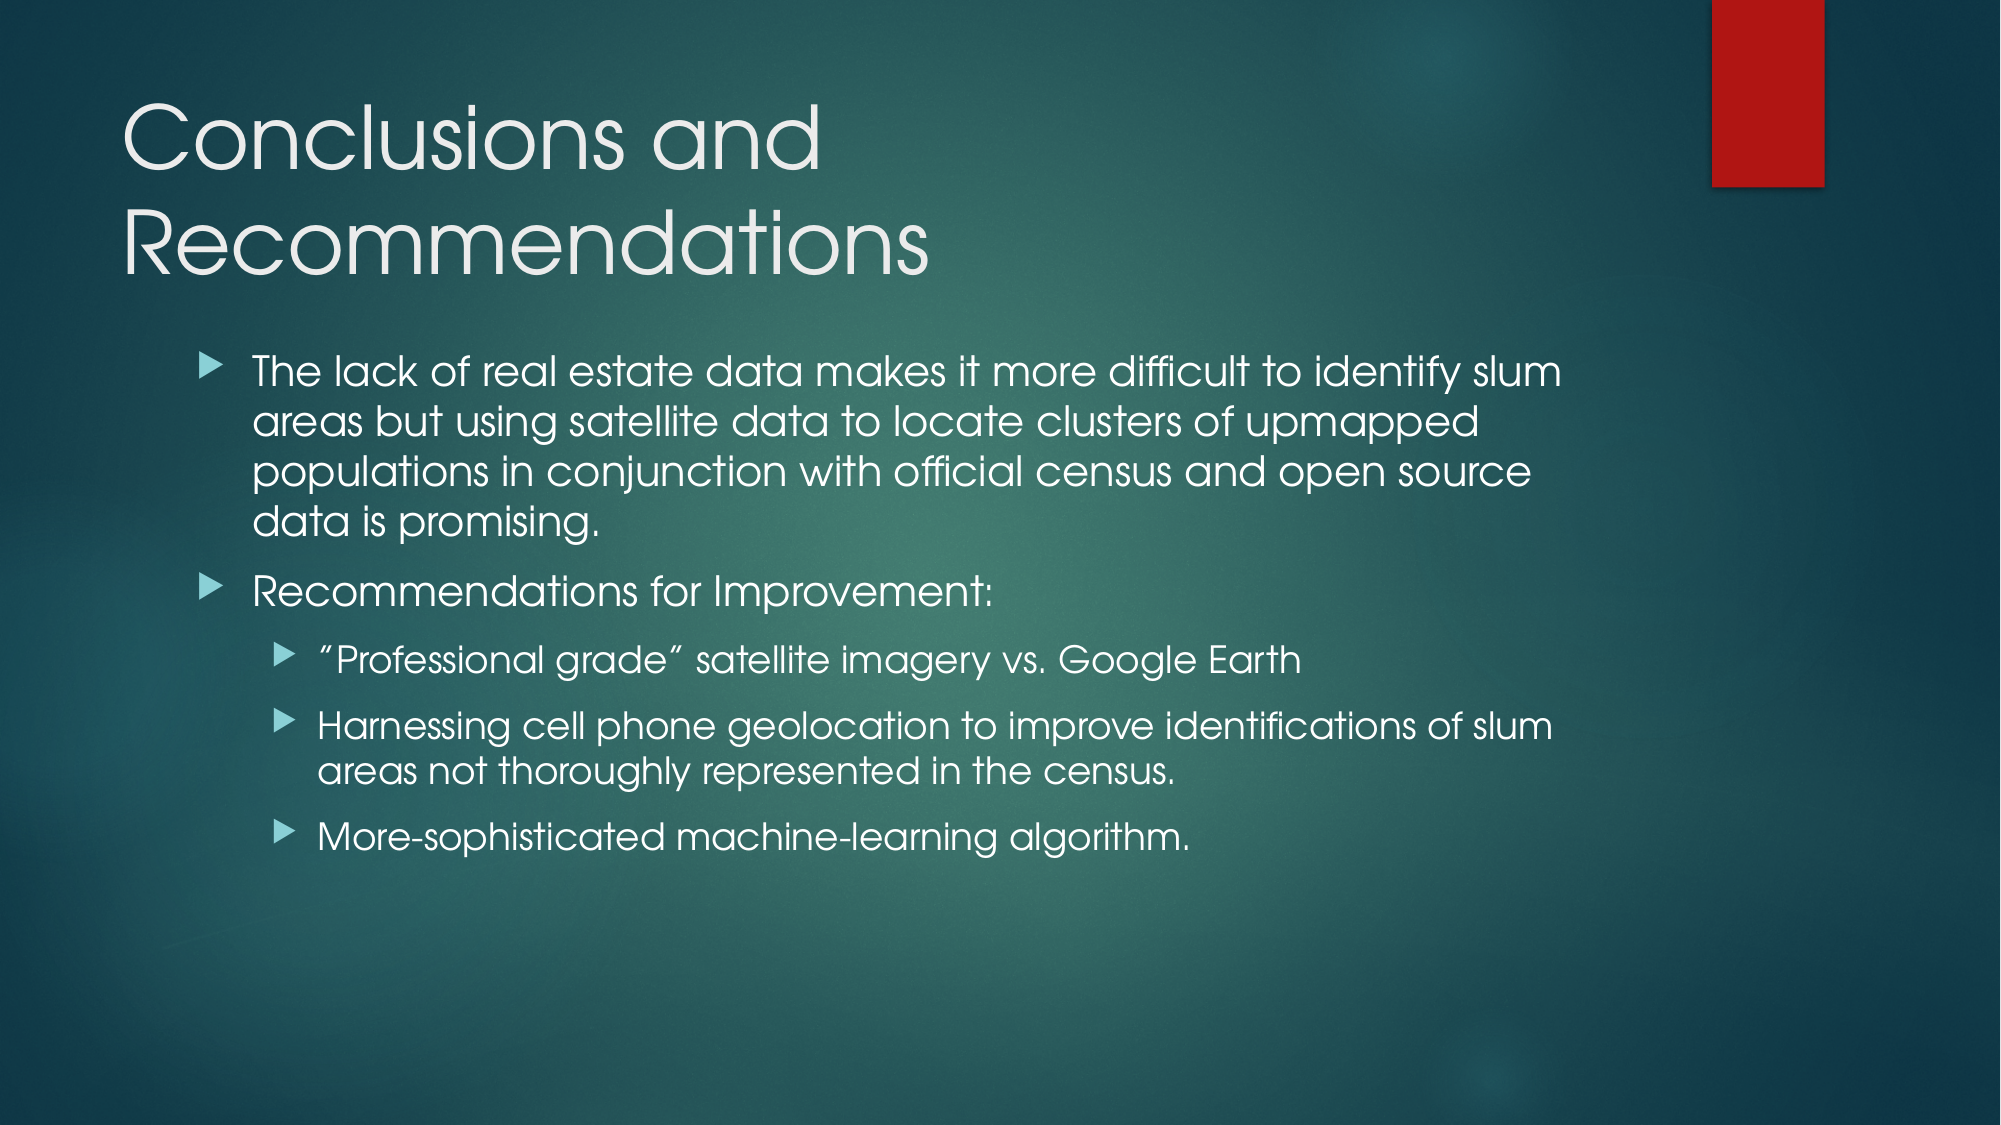

# Conclusions and Recommendations
The lack of real estate data makes it more difficult to identify slum areas but using satellite data to locate clusters of upmapped populations in conjunction with official census and open source data is promising.
Recommendations for Improvement:
”Professional grade” satellite imagery vs. Google Earth
Harnessing cell phone geolocation to improve identifications of slum areas not thoroughly represented in the census.
More-sophisticated machine-learning algorithm.